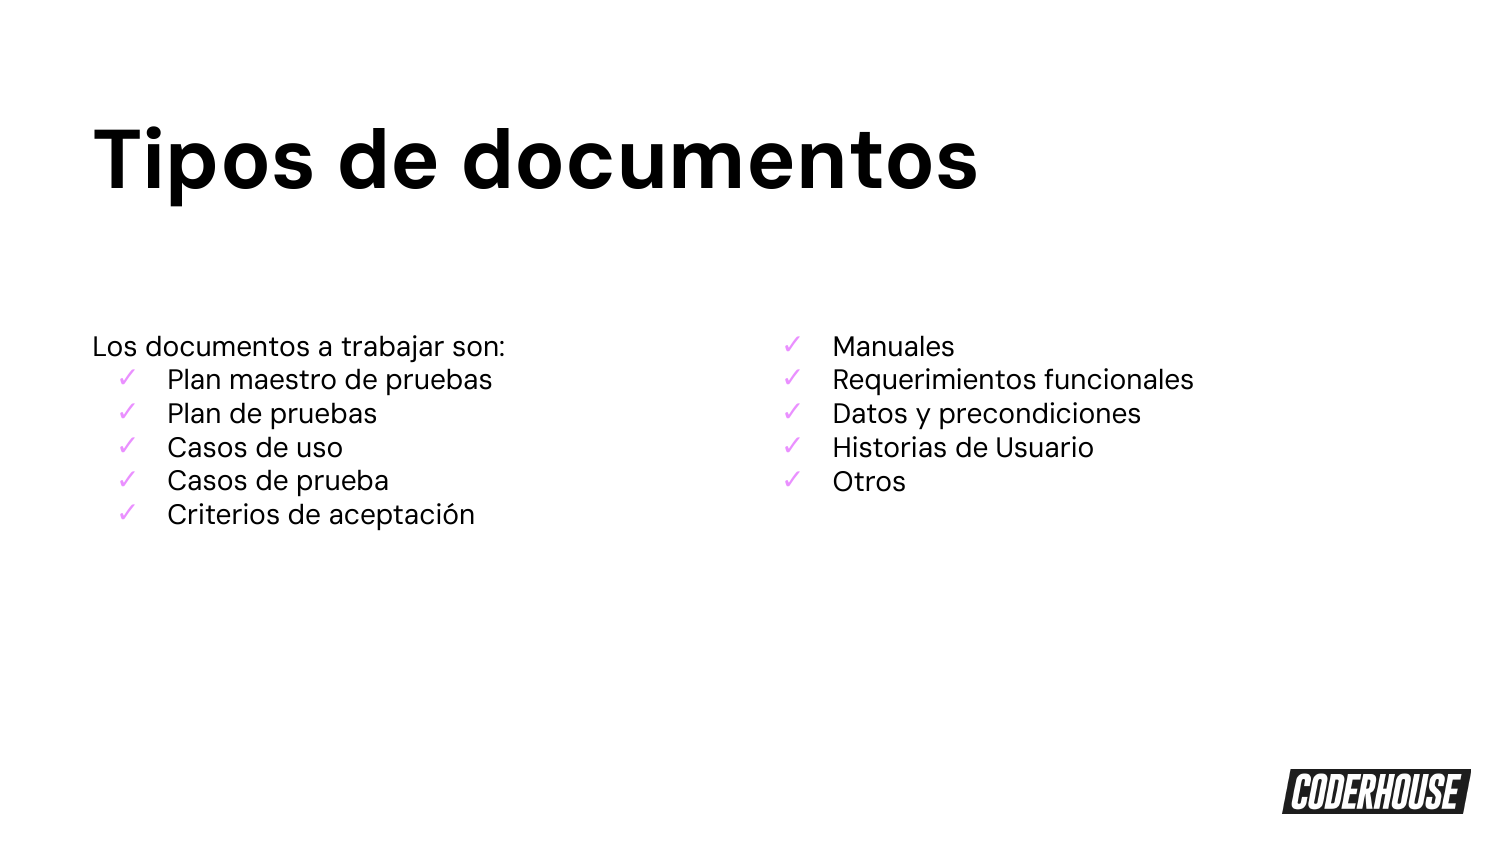

Tipos de documentos
Los documentos a trabajar son:
Plan maestro de pruebas
Plan de pruebas
Casos de uso
Casos de prueba
Criterios de aceptación
Manuales
Requerimientos funcionales
Datos y precondiciones
Historias de Usuario
Otros